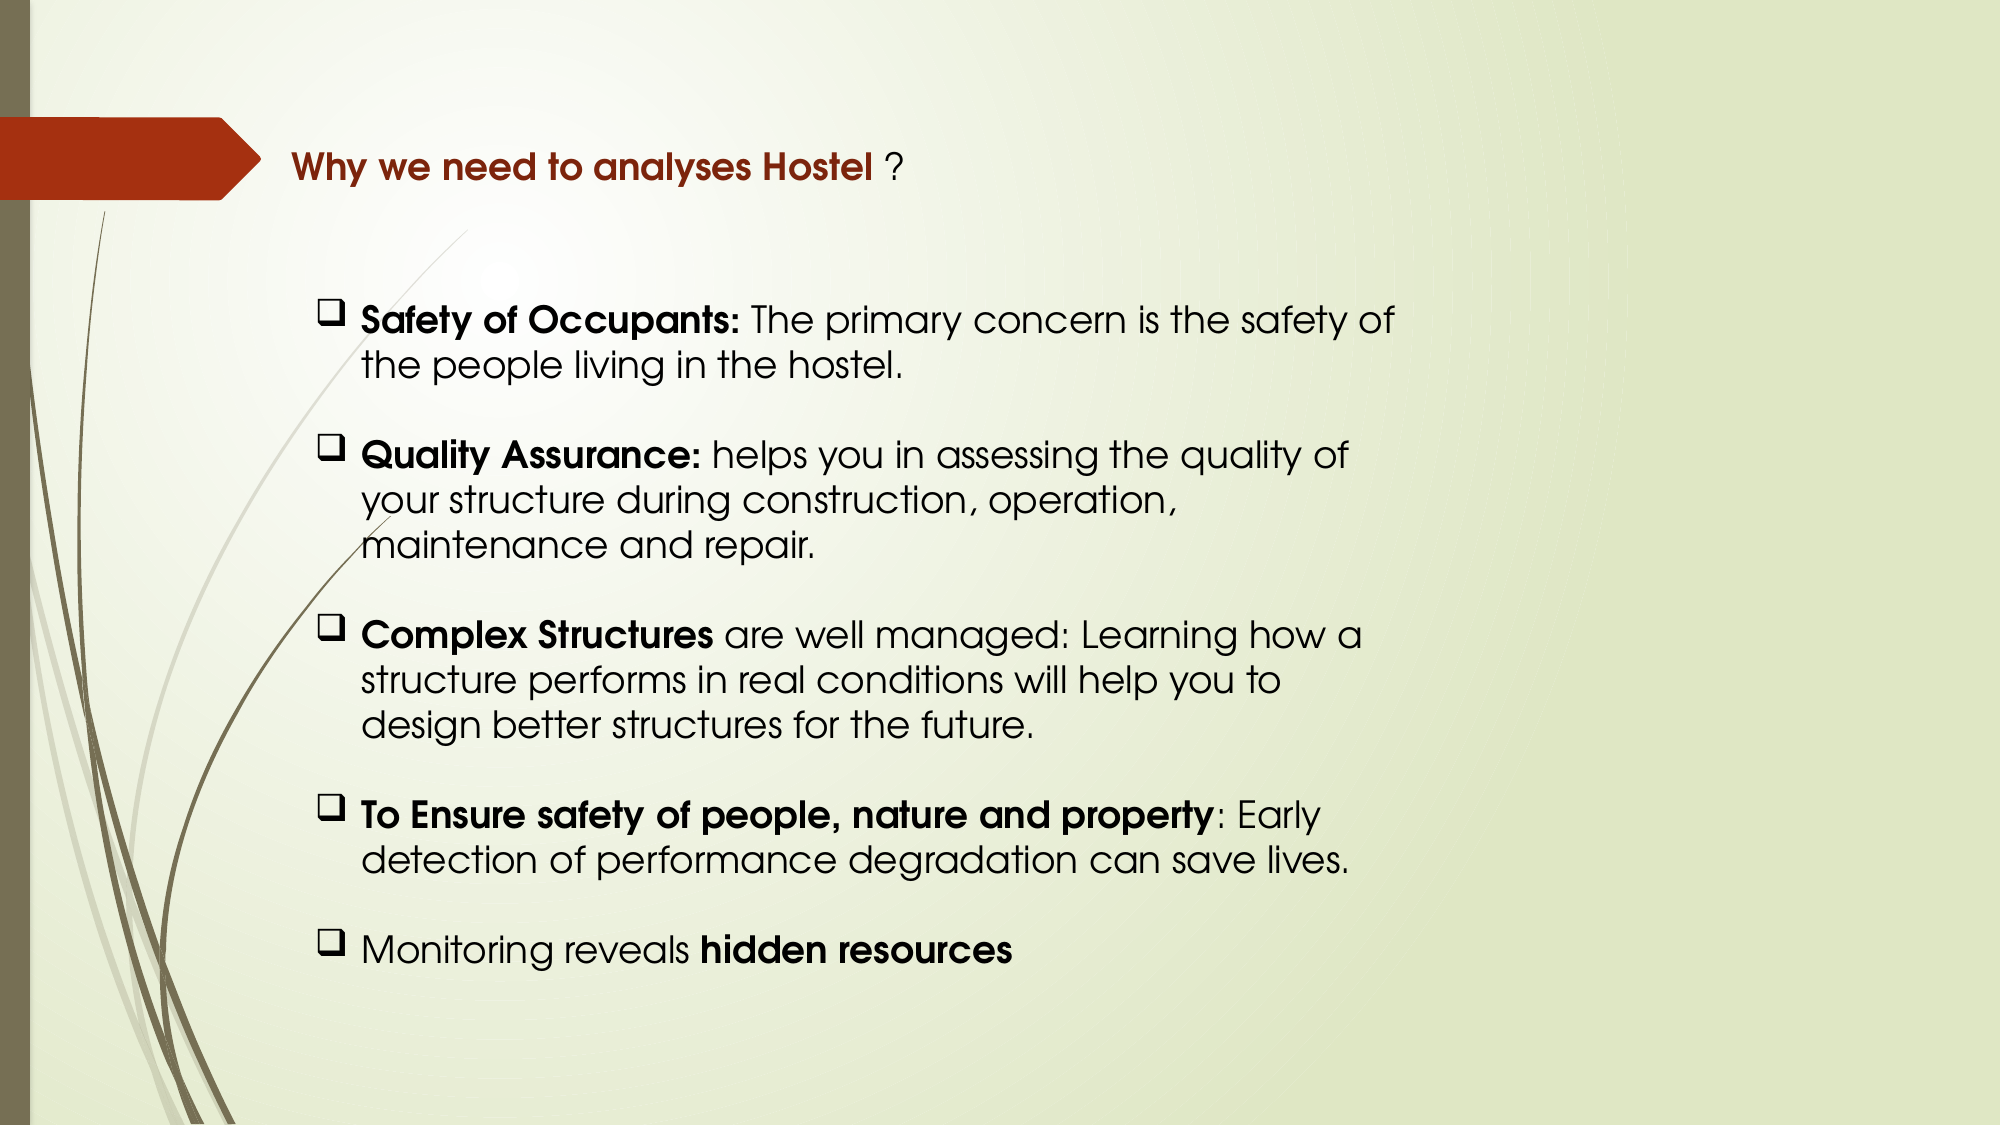

Why we need to analyses Hostel ?
Safety of Occupants: The primary concern is the safety of the people living in the hostel.

Quality Assurance: helps you in assessing the quality of your structure during construction, operation, maintenance and repair.

Complex Structures are well managed: Learning how a structure performs in real conditions will help you to design better structures for the future.

To Ensure safety of people, nature and property: Early detection of performance degradation can save lives.

Monitoring reveals hidden resources